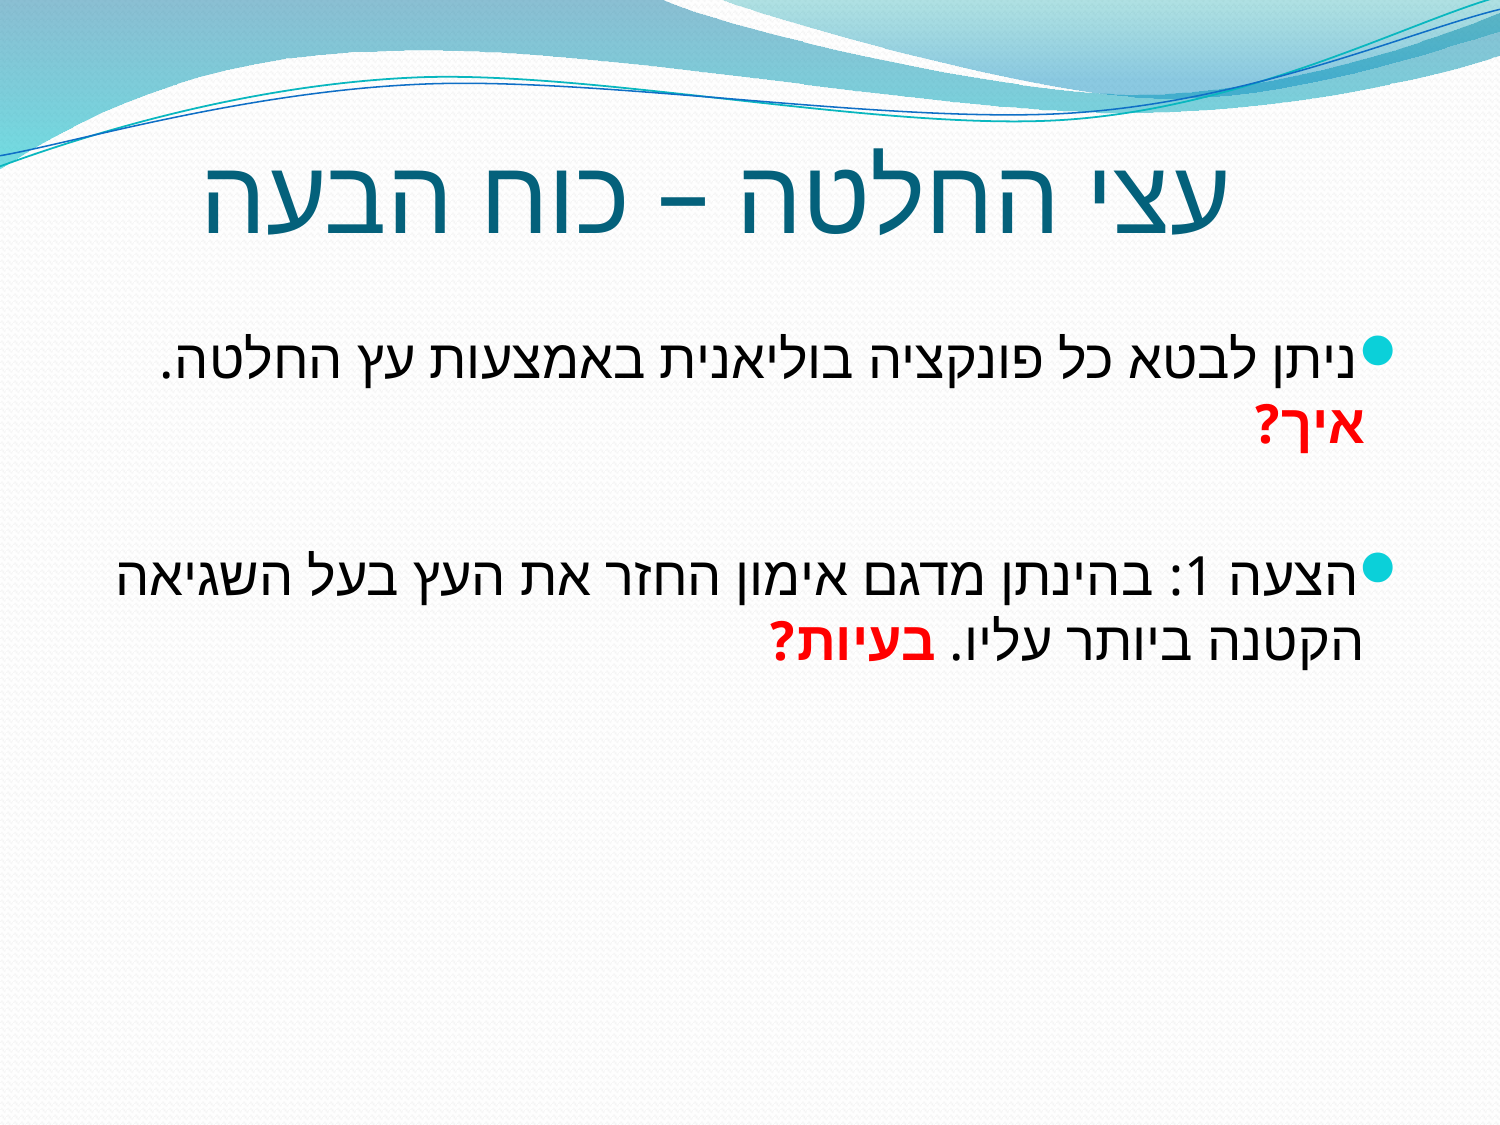

# עצי החלטה – כוח הבעה
ניתן לבטא כל פונקציה בוליאנית באמצעות עץ החלטה. איך?

הצעה 1: בהינתן מדגם אימון החזר את העץ בעל השגיאה הקטנה ביותר עליו. בעיות?